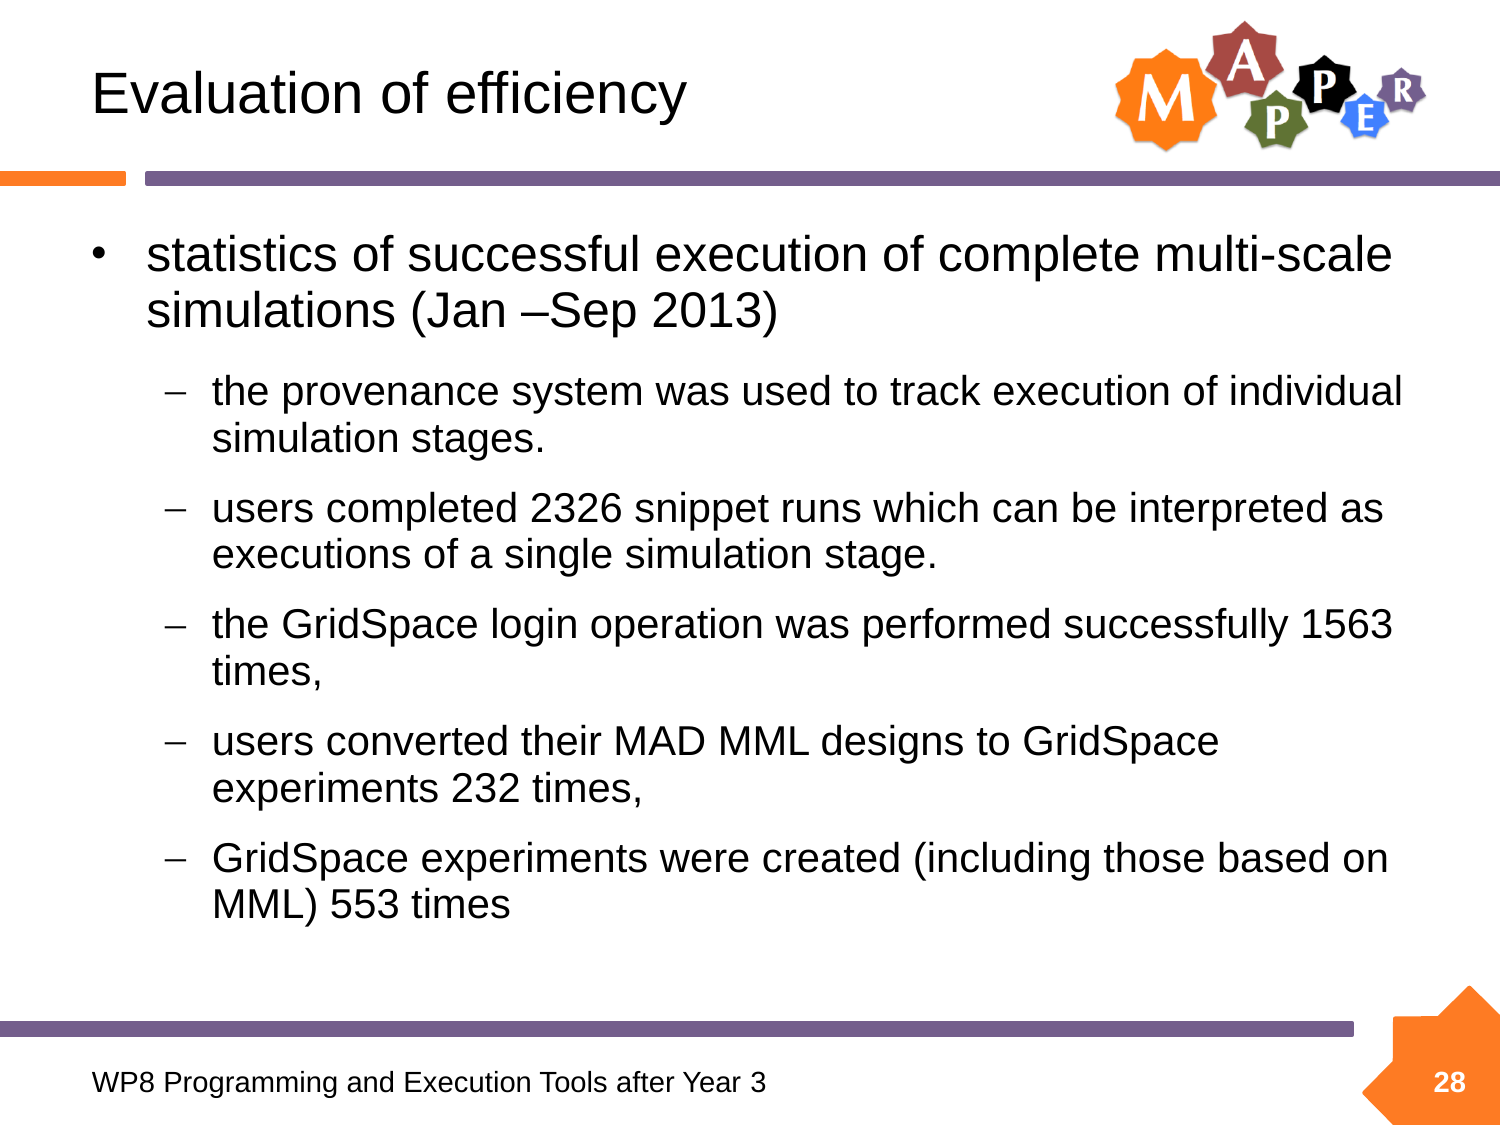

# Evaluation of efficiency
statistics of successful execution of complete multi-scale simulations (Jan –Sep 2013)
the provenance system was used to track execution of individual simulation stages.
users completed 2326 snippet runs which can be interpreted as executions of a single simulation stage.
the GridSpace login operation was performed successfully 1563 times,
users converted their MAD MML designs to GridSpace experiments 232 times,
GridSpace experiments were created (including those based on MML) 553 times

WP8 Programming and Execution Tools after Year 3